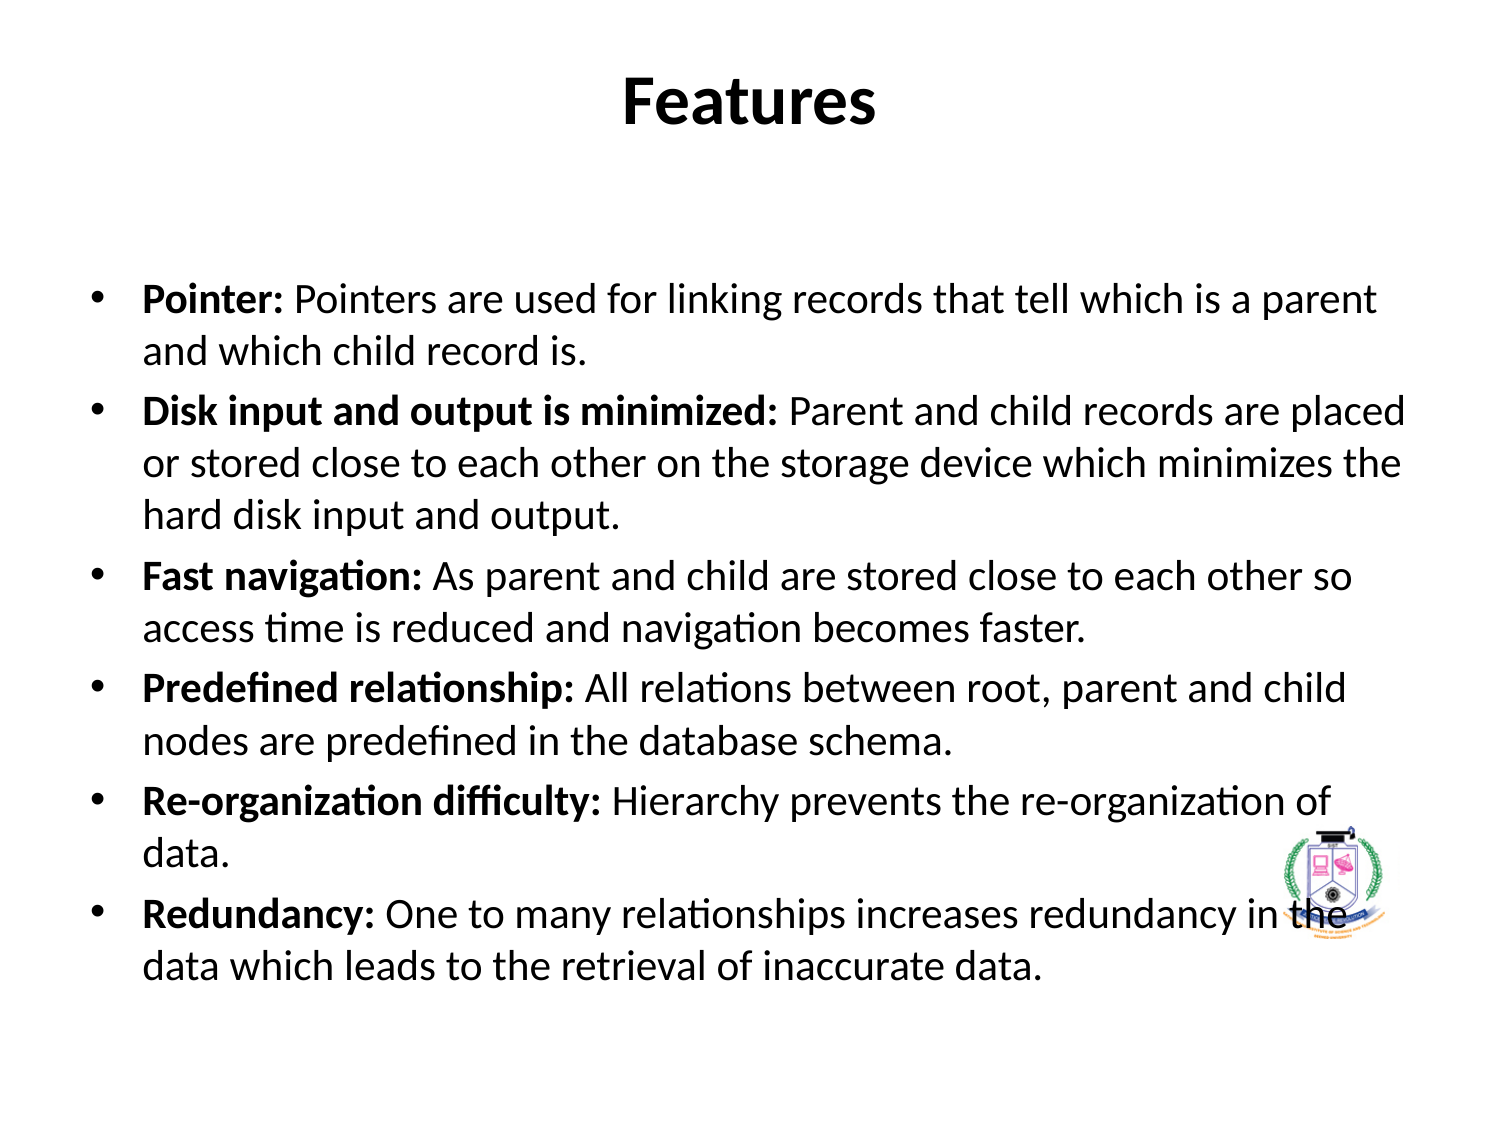

# Features
Pointer: Pointers are used for linking records that tell which is a parent and which child record is.
Disk input and output is minimized: Parent and child records are placed or stored close to each other on the storage device which minimizes the hard disk input and output.
Fast navigation: As parent and child are stored close to each other so access time is reduced and navigation becomes faster.
Predefined relationship: All relations between root, parent and child nodes are predefined in the database schema.
Re-organization difficulty: Hierarchy prevents the re-organization of data.
Redundancy: One to many relationships increases redundancy in the data which leads to the retrieval of inaccurate data.